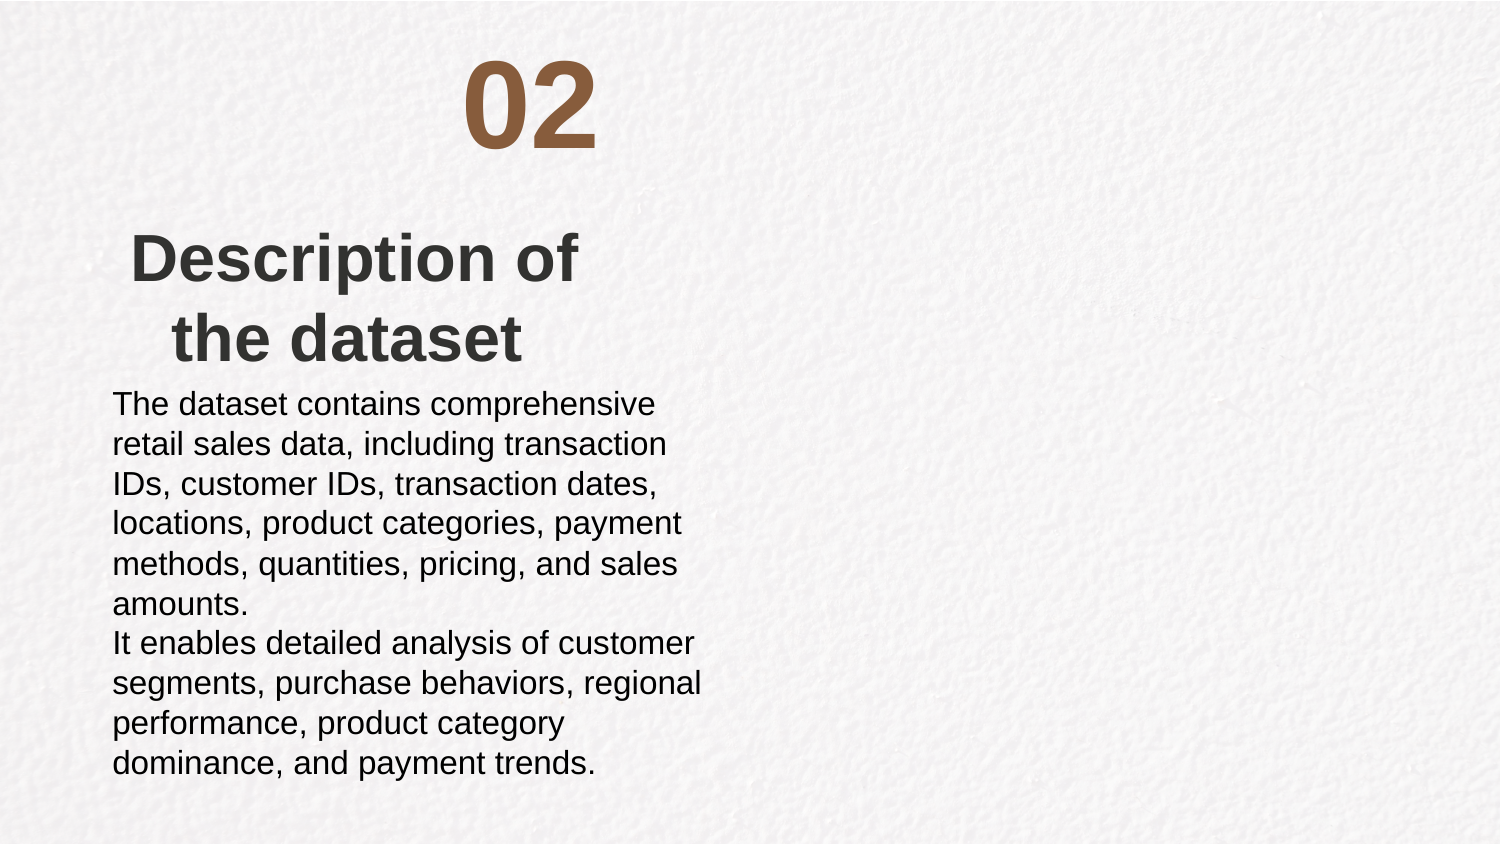

02
# Description of the dataset
The dataset contains comprehensive retail sales data, including transaction IDs, customer IDs, transaction dates, locations, product categories, payment methods, quantities, pricing, and sales amounts.
It enables detailed analysis of customer segments, purchase behaviors, regional performance, product category dominance, and payment trends.